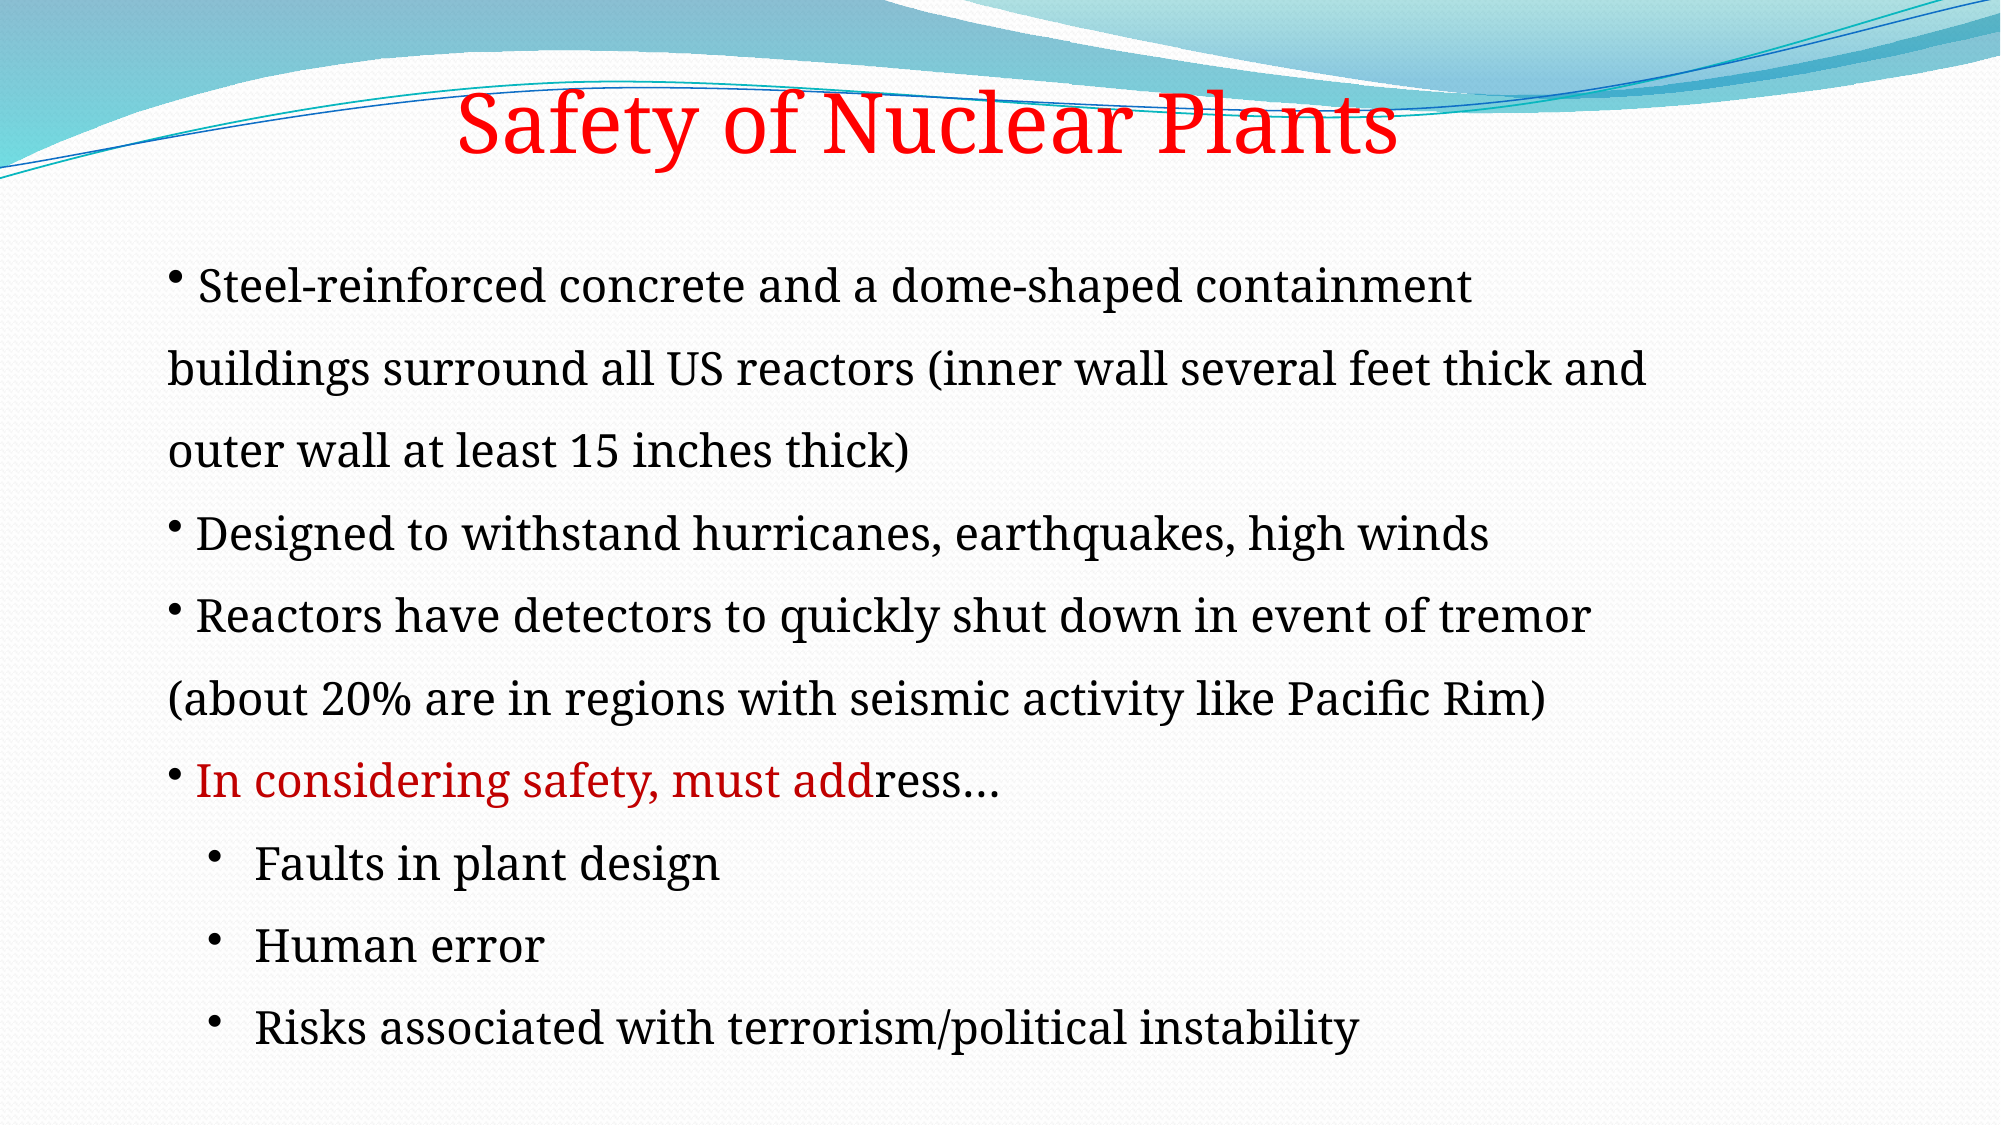

Safety of Nuclear Plants

 Steel-reinforced concrete and a dome-shaped containment buildings surround all US reactors (inner wall several feet thick and outer wall at least 15 inches thick)
 Designed to withstand hurricanes, earthquakes, high winds
 Reactors have detectors to quickly shut down in event of tremor (about 20% are in regions with seismic activity like Pacific Rim)
 In considering safety, must address…
 Faults in plant design
 Human error
 Risks associated with terrorism/political instability